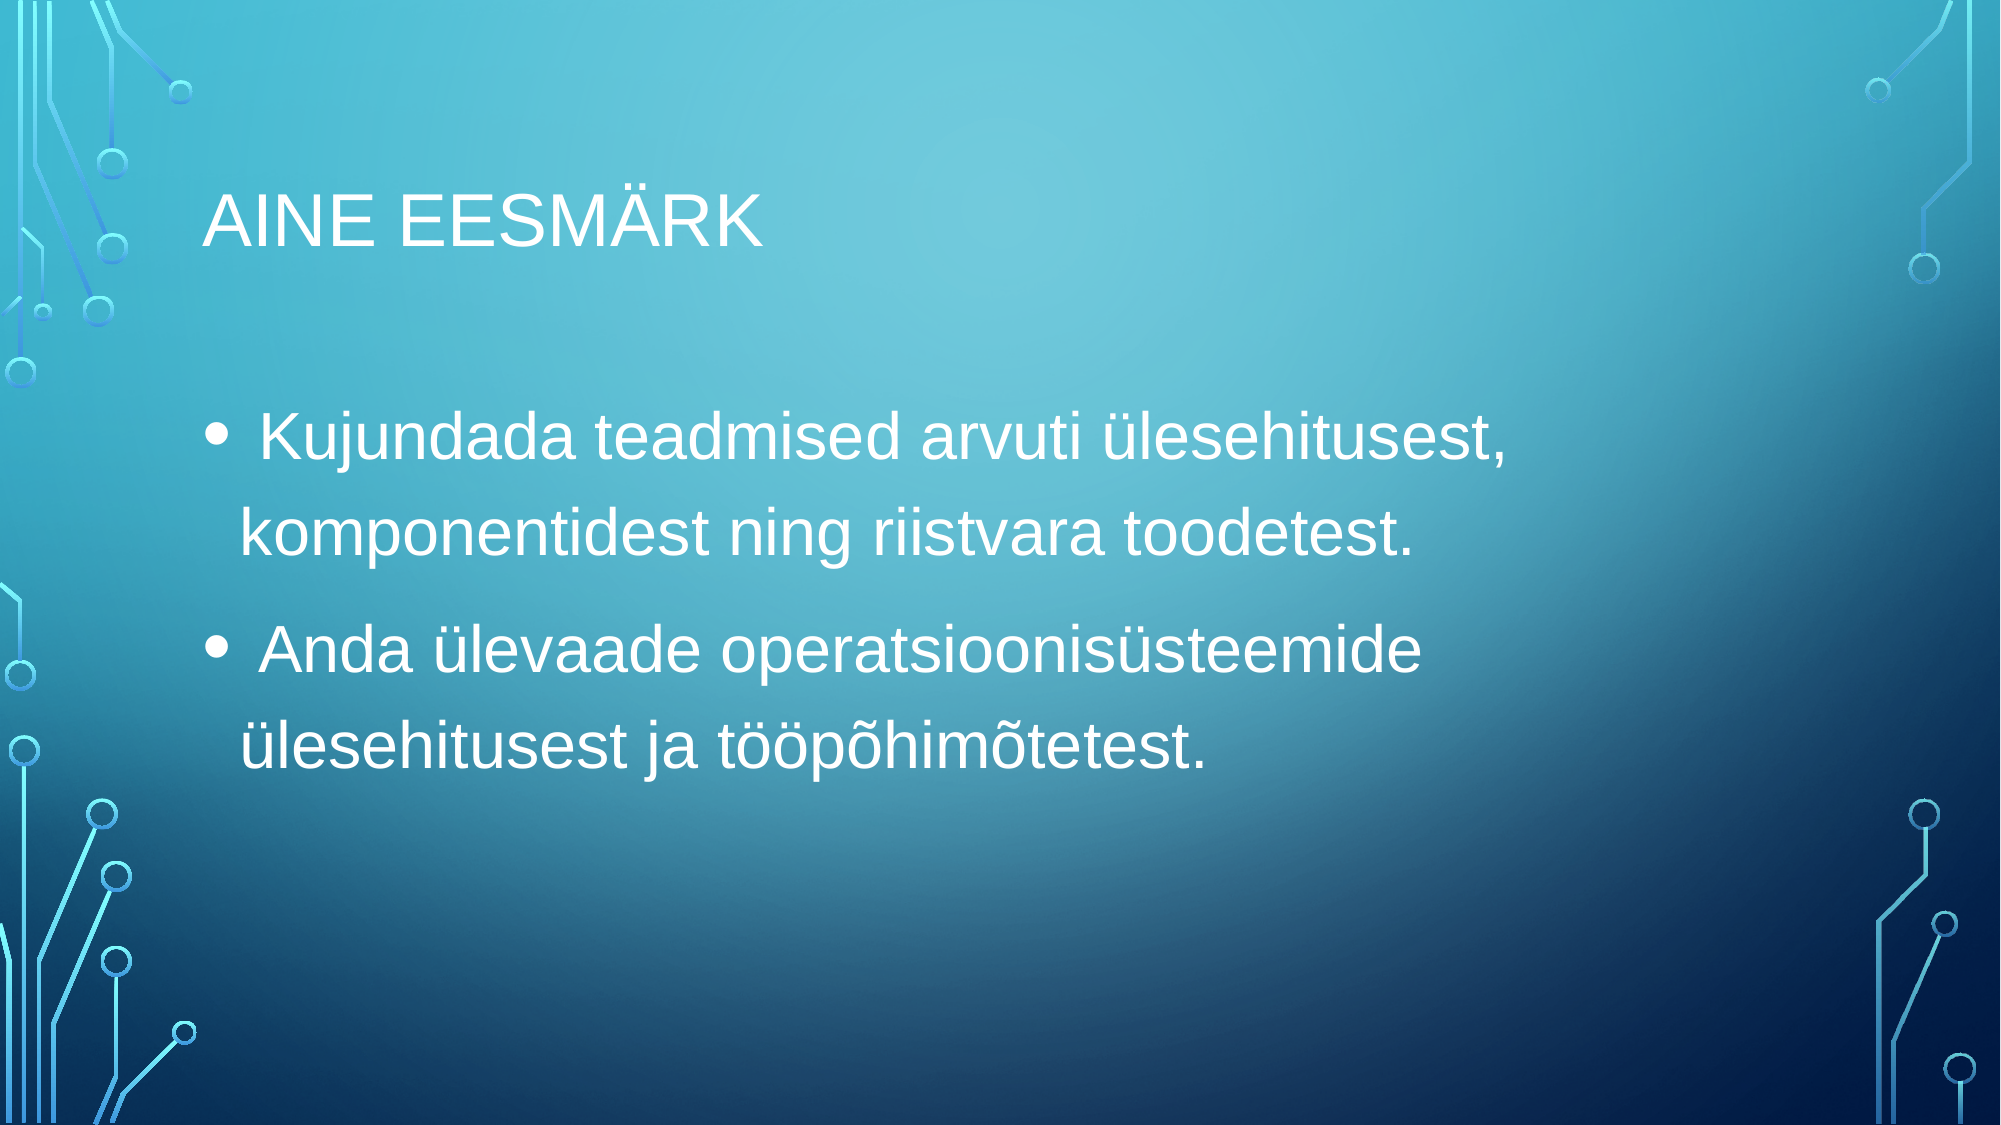

# Aine eesmärk
 Kujundada teadmised arvuti ülesehitusest, komponentidest ning riistvara toodetest.
 Anda ülevaade operatsioonisüsteemide ülesehitusest ja tööpõhimõtetest.